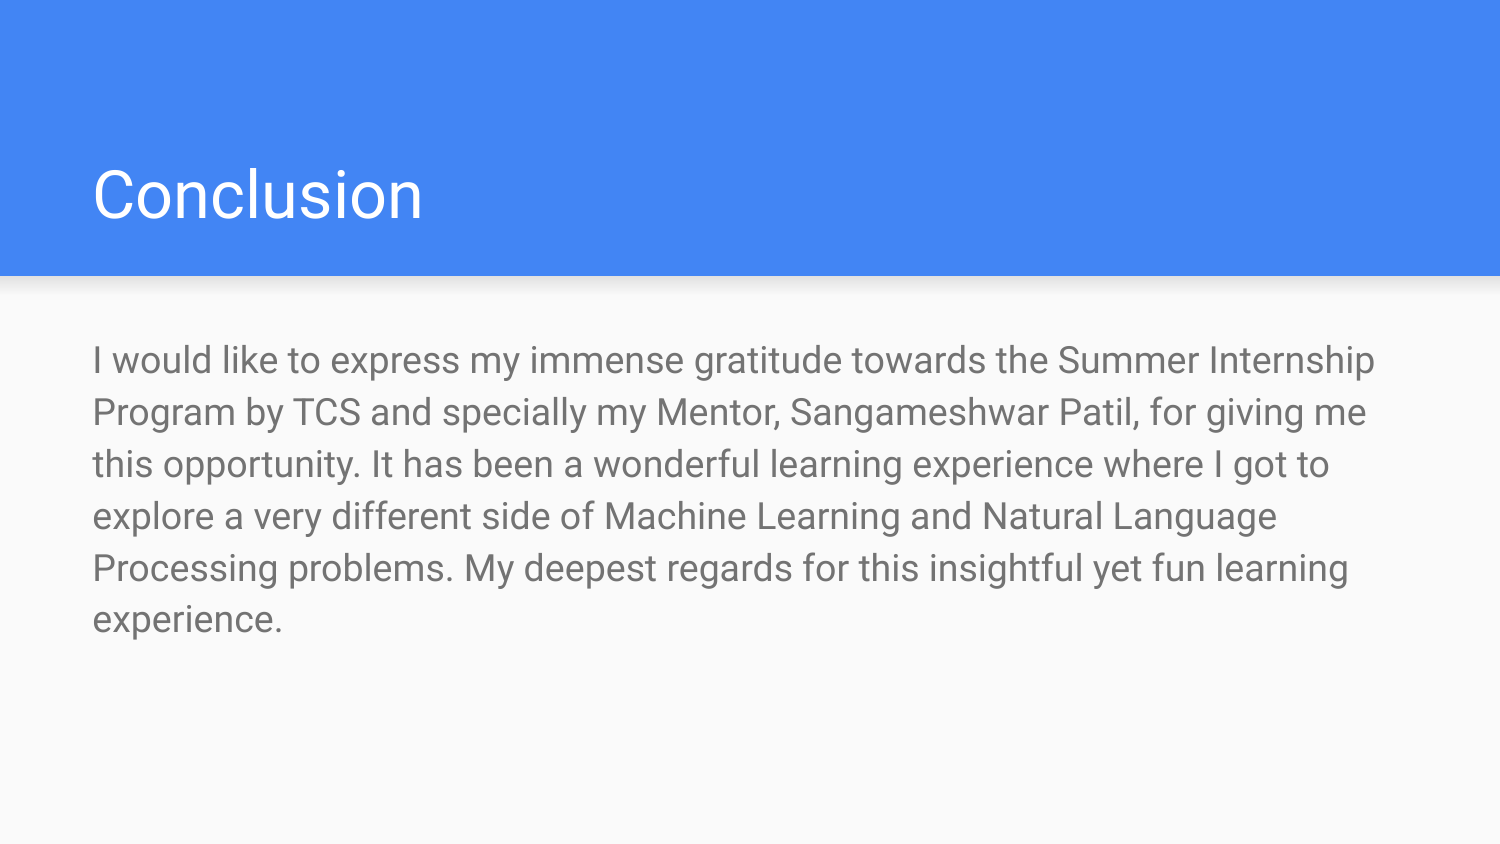

# Conclusion
I would like to express my immense gratitude towards the Summer Internship Program by TCS and specially my Mentor, Sangameshwar Patil, for giving me this opportunity. It has been a wonderful learning experience where I got to explore a very different side of Machine Learning and Natural Language Processing problems. My deepest regards for this insightful yet fun learning experience.